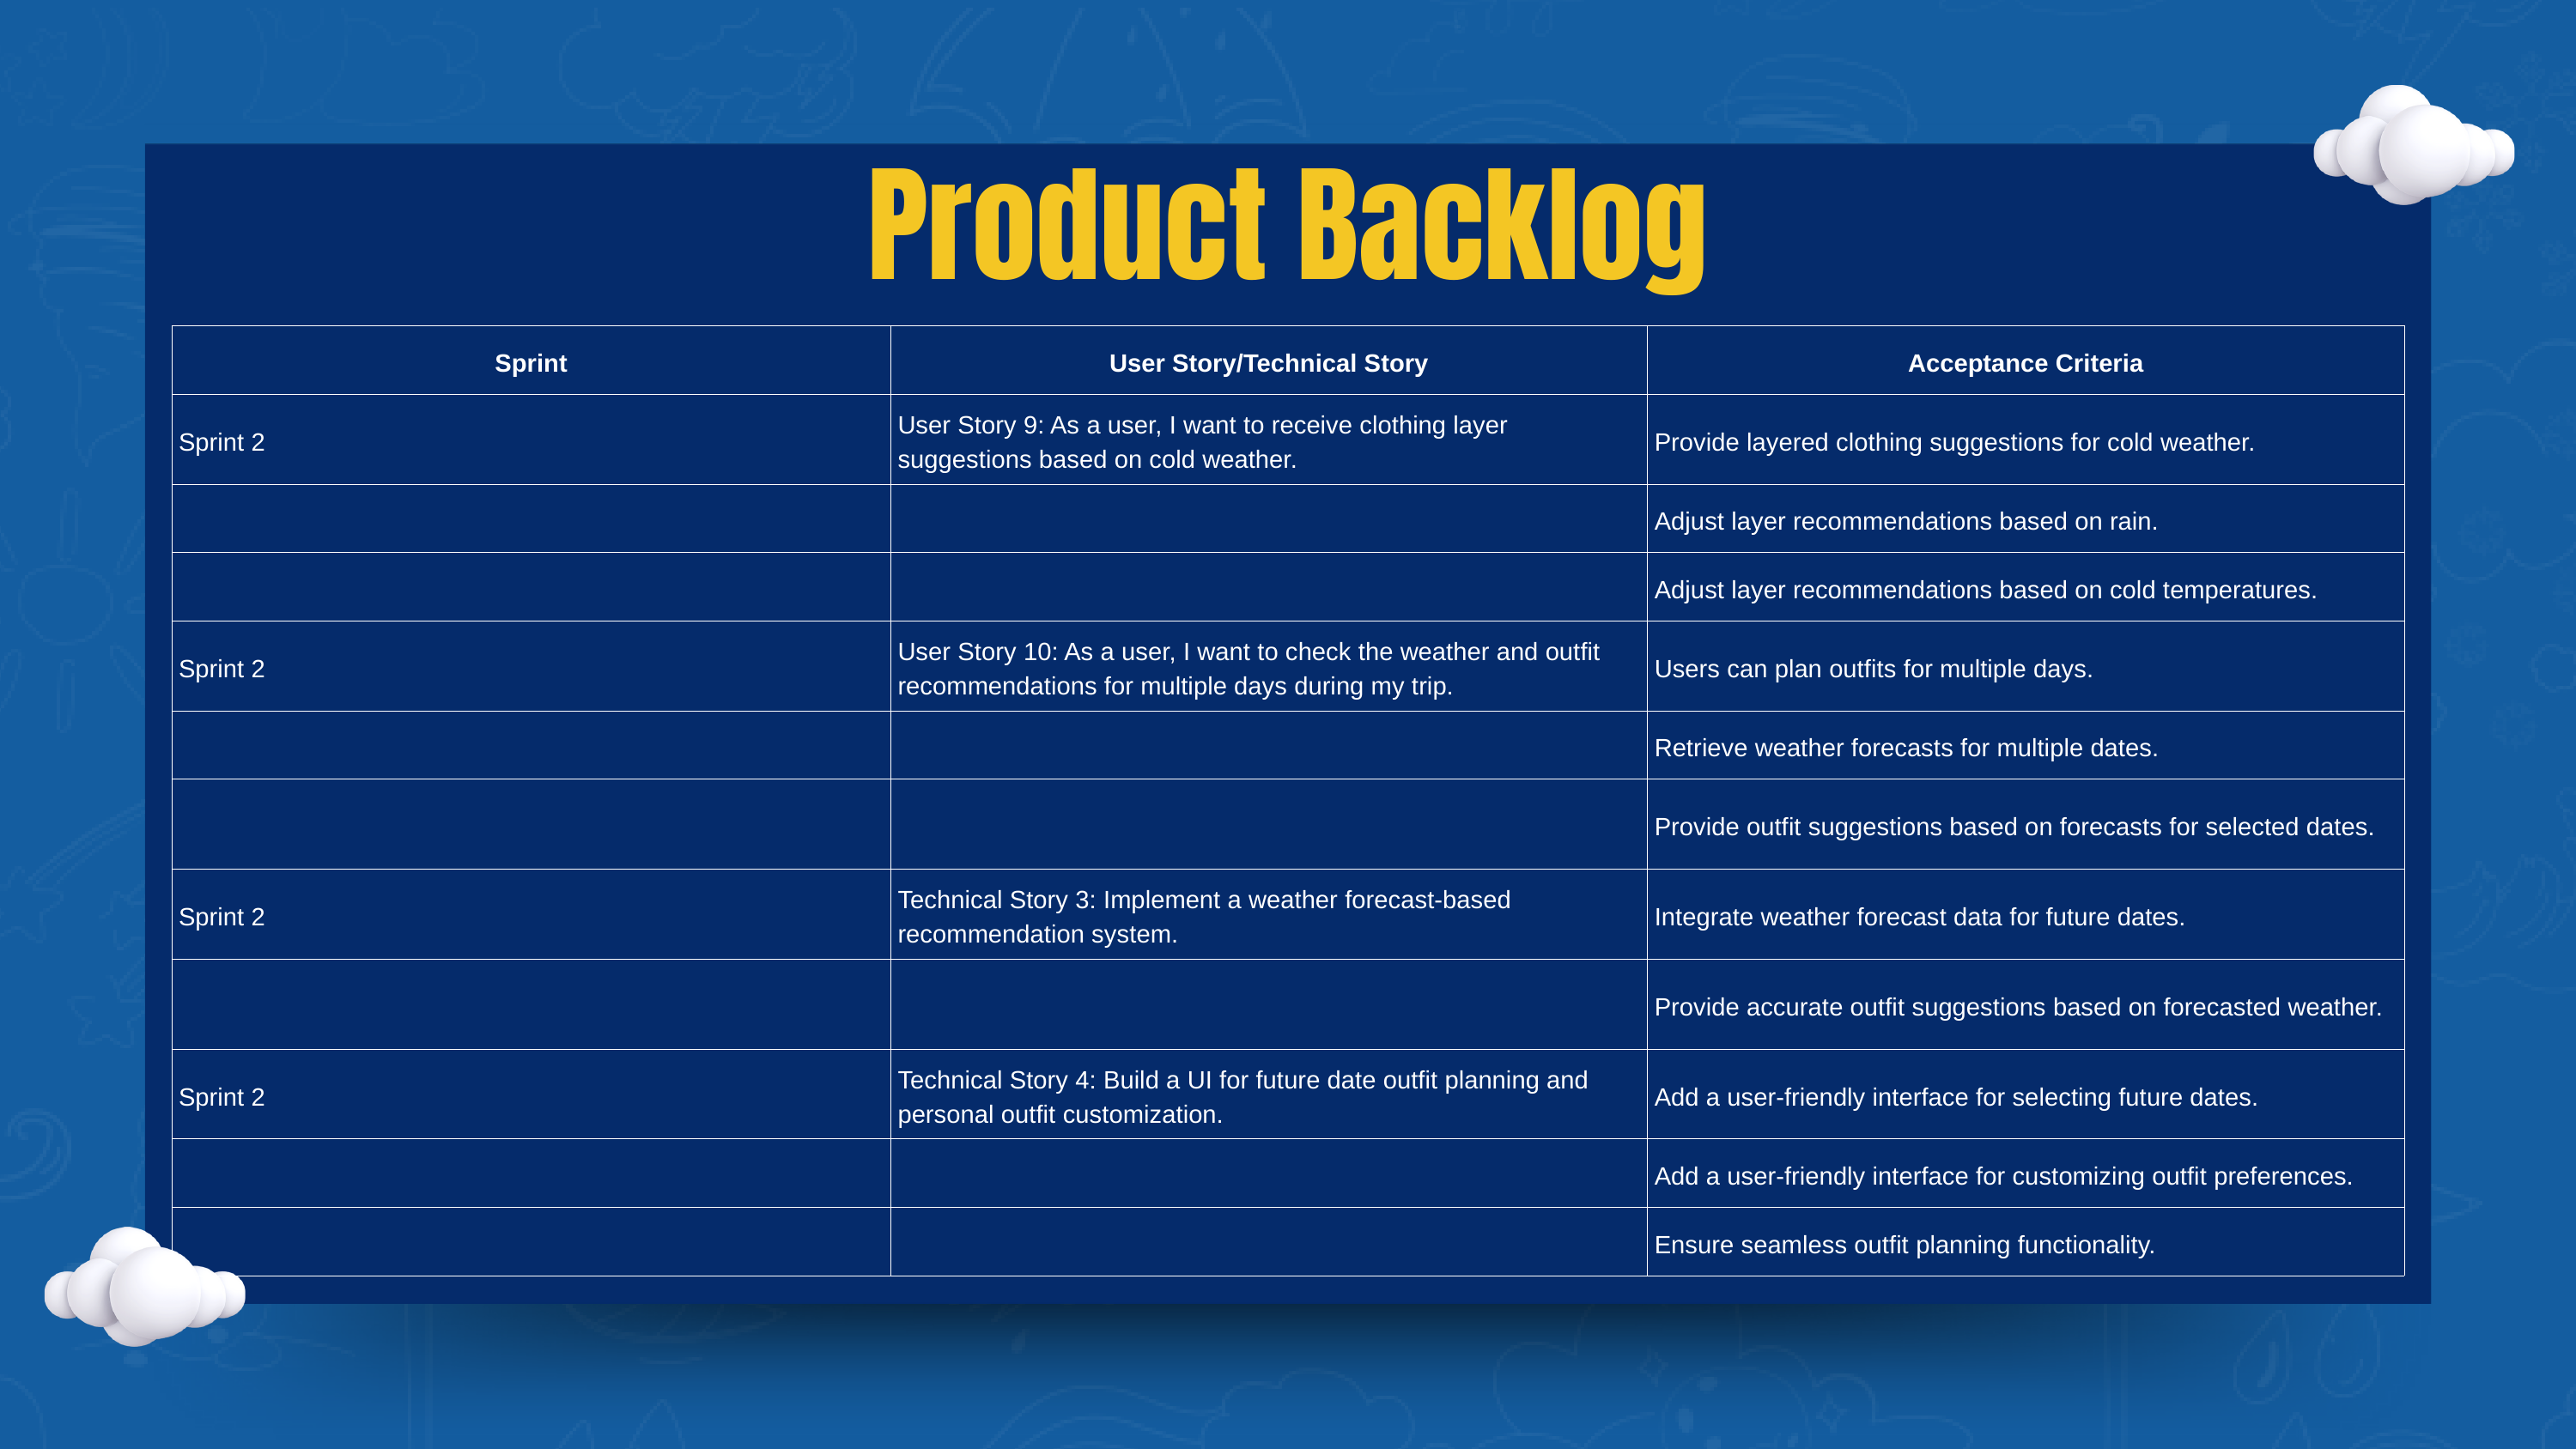

Product Backlog
| Sprint | User Story/Technical Story | Acceptance Criteria |
| --- | --- | --- |
| Sprint 2 | User Story 9: As a user, I want to receive clothing layer suggestions based on cold weather. | Provide layered clothing suggestions for cold weather. |
|  |  | Adjust layer recommendations based on rain. |
|  |  | Adjust layer recommendations based on cold temperatures. |
| Sprint 2 | User Story 10: As a user, I want to check the weather and outfit recommendations for multiple days during my trip. | Users can plan outfits for multiple days. |
|  |  | Retrieve weather forecasts for multiple dates. |
|  |  | Provide outfit suggestions based on forecasts for selected dates. |
| Sprint 2 | Technical Story 3: Implement a weather forecast-based recommendation system. | Integrate weather forecast data for future dates. |
|  |  | Provide accurate outfit suggestions based on forecasted weather. |
| Sprint 2 | Technical Story 4: Build a UI for future date outfit planning and personal outfit customization. | Add a user-friendly interface for selecting future dates. |
|  |  | Add a user-friendly interface for customizing outfit preferences. |
|  |  | Ensure seamless outfit planning functionality. |